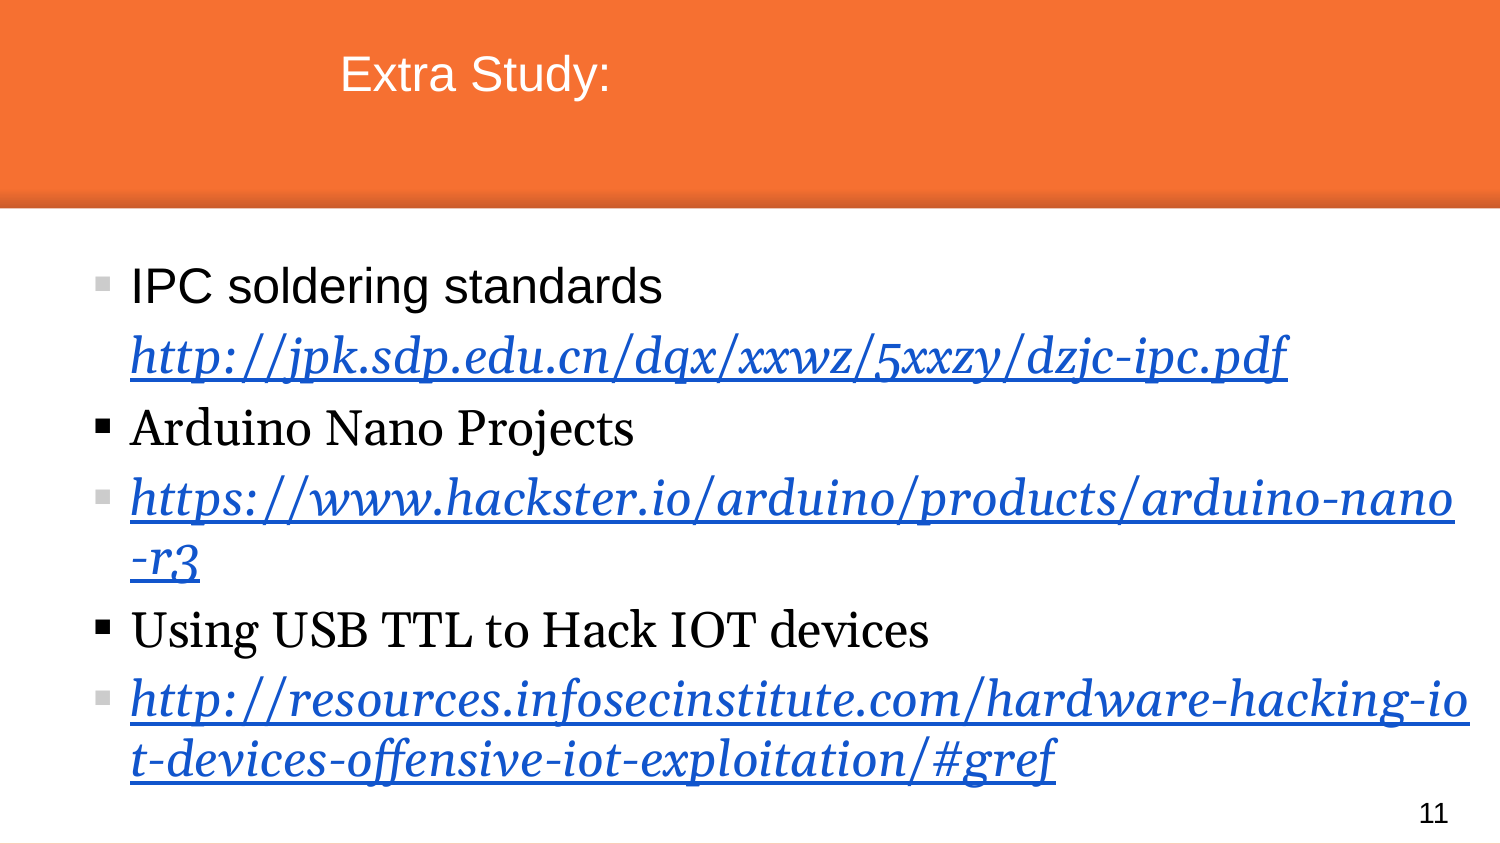

Extra Study:

IPC soldering standards http://jpk.sdp.edu.cn/dqx/xxwz/5xxzy/dzjc-ipc.pdf
Arduino Nano Projects
https://www.hackster.io/arduino/products/arduino-nano-r3
Using USB TTL to Hack IOT devices
http://resources.infosecinstitute.com/hardware-hacking-iot-devices-offensive-iot-exploitation/#gref

11